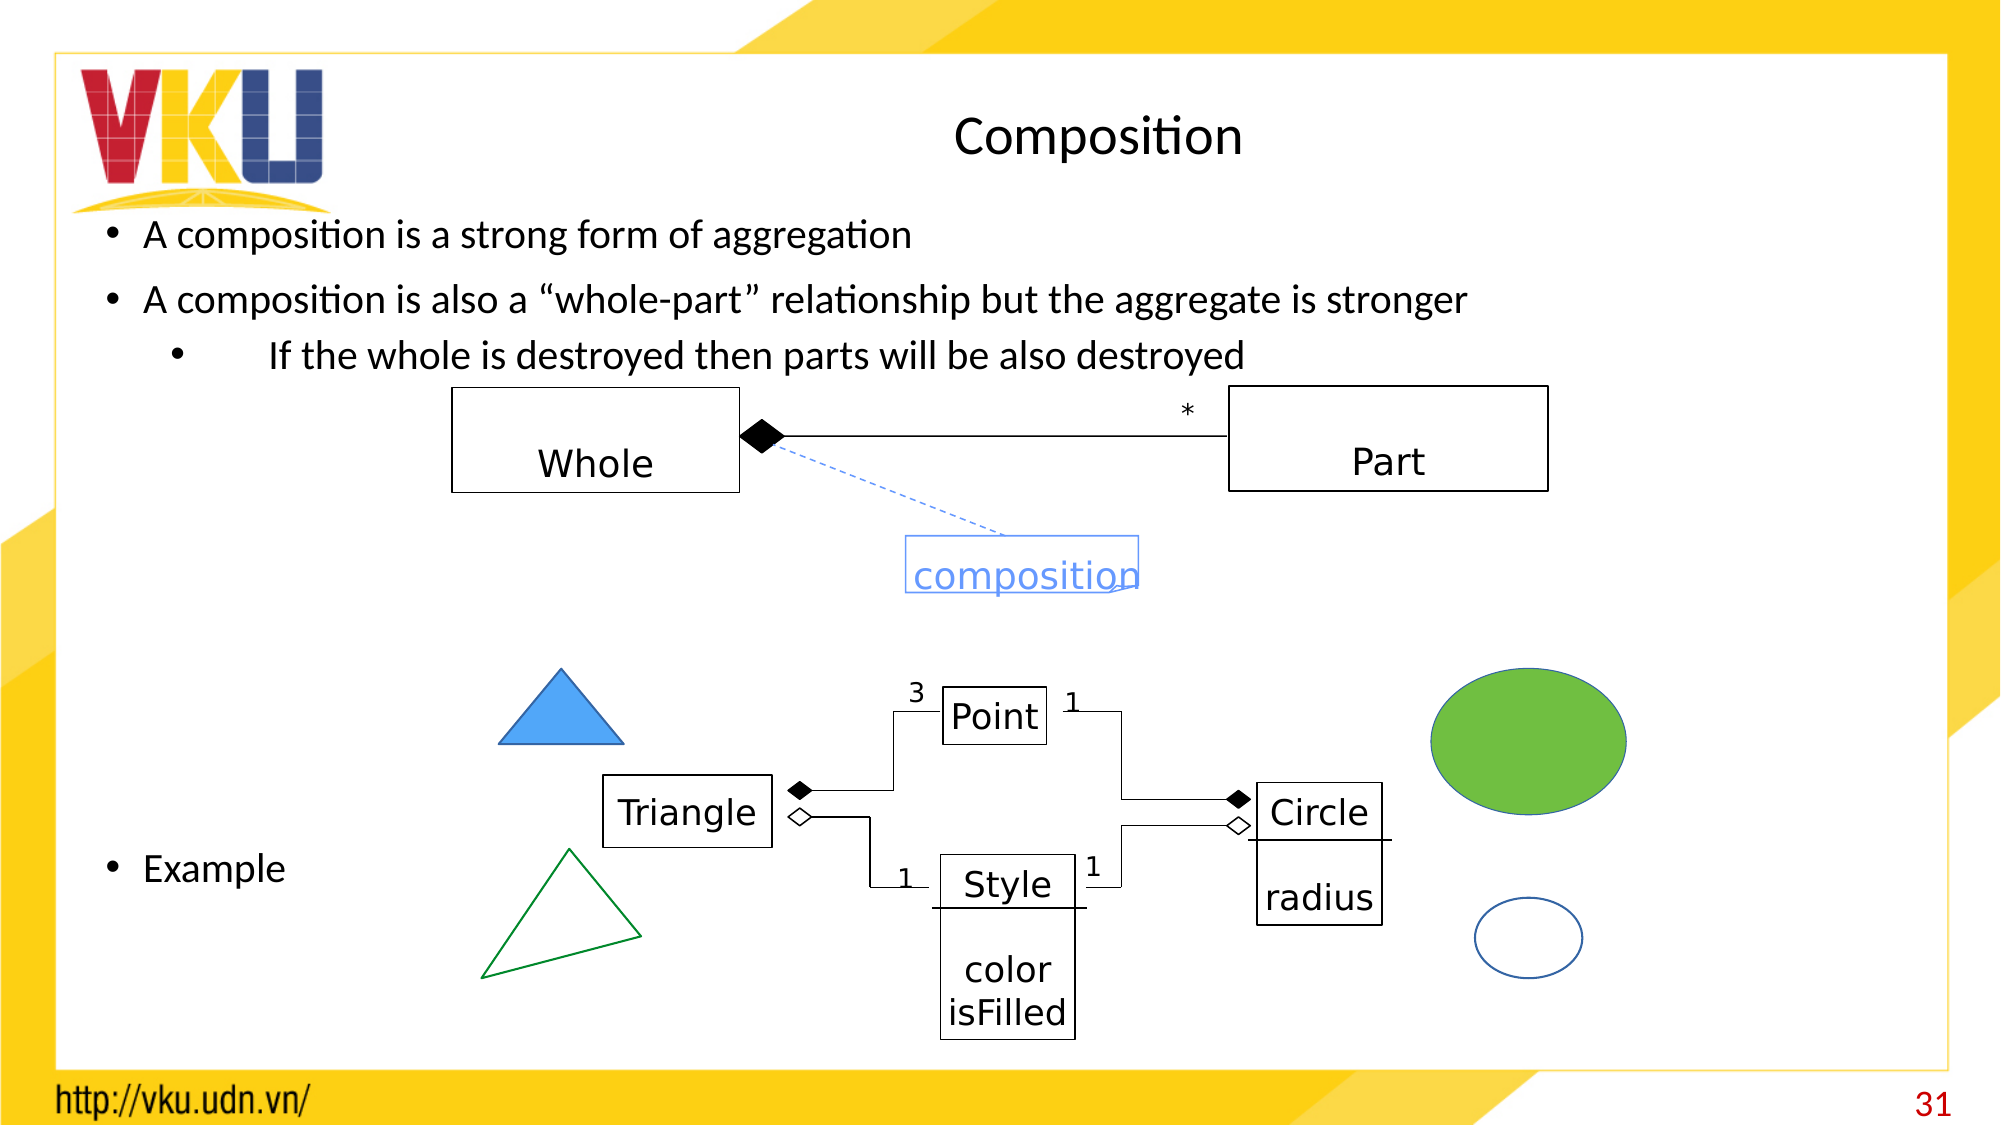

# Composition
A composition is a strong form of aggregation
A composition is also a “whole-part” relationship but the aggregate is stronger
If the whole is destroyed then parts will be also destroyed

Example

Part

Whole
*

composition
3
1
Point

Triangle

Circle

radius

1
1
Style

color
isFilled

31